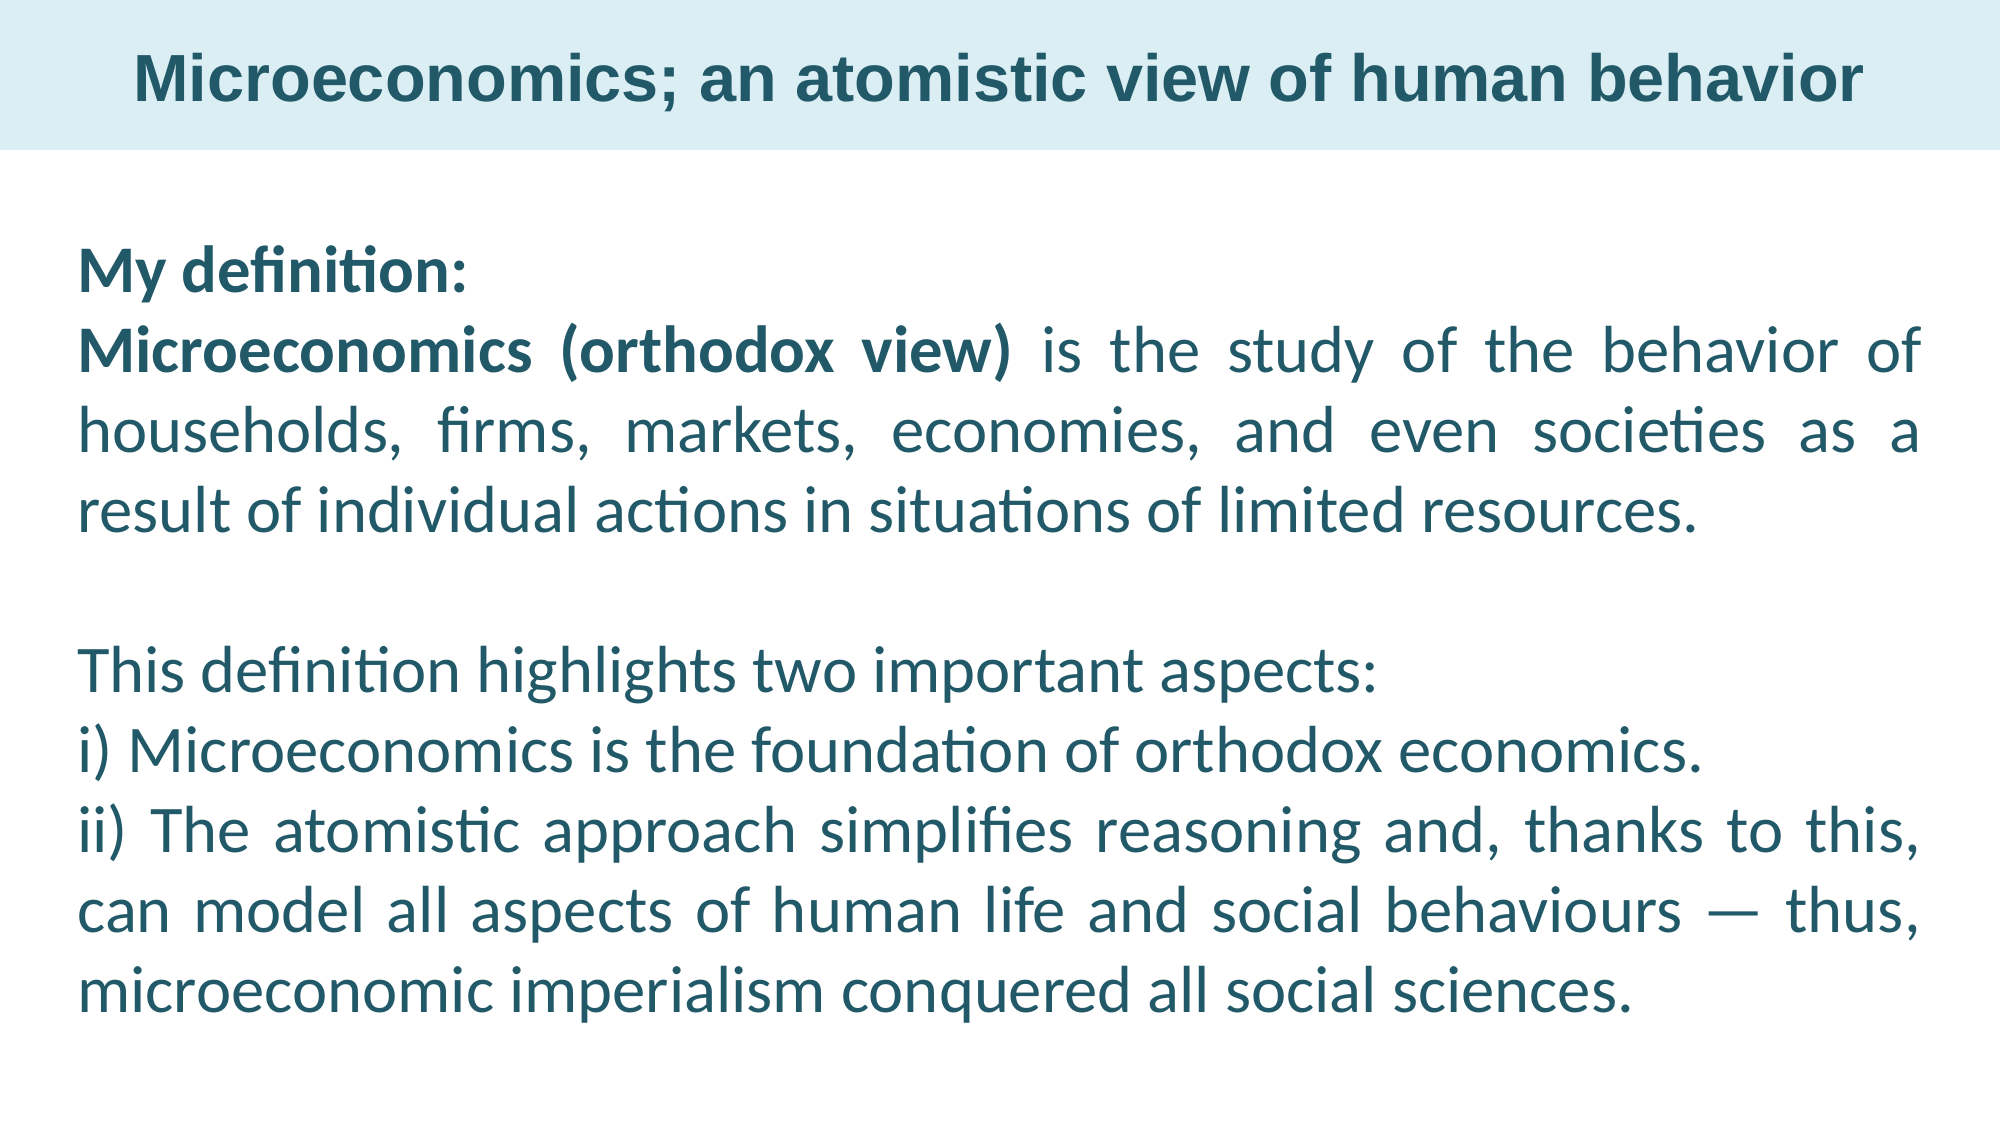

# Microeconomics; an atomistic view of human behavior
My definition:
Microeconomics (orthodox view) is the study of the behavior of households, firms, markets, economies, and even societies as a result of individual actions in situations of limited resources.

This definition highlights two important aspects:
i) Microeconomics is the foundation of orthodox economics.
ii) The atomistic approach simplifies reasoning and, thanks to this, can model all aspects of human life and social behaviours — thus, microeconomic imperialism conquered all social sciences.